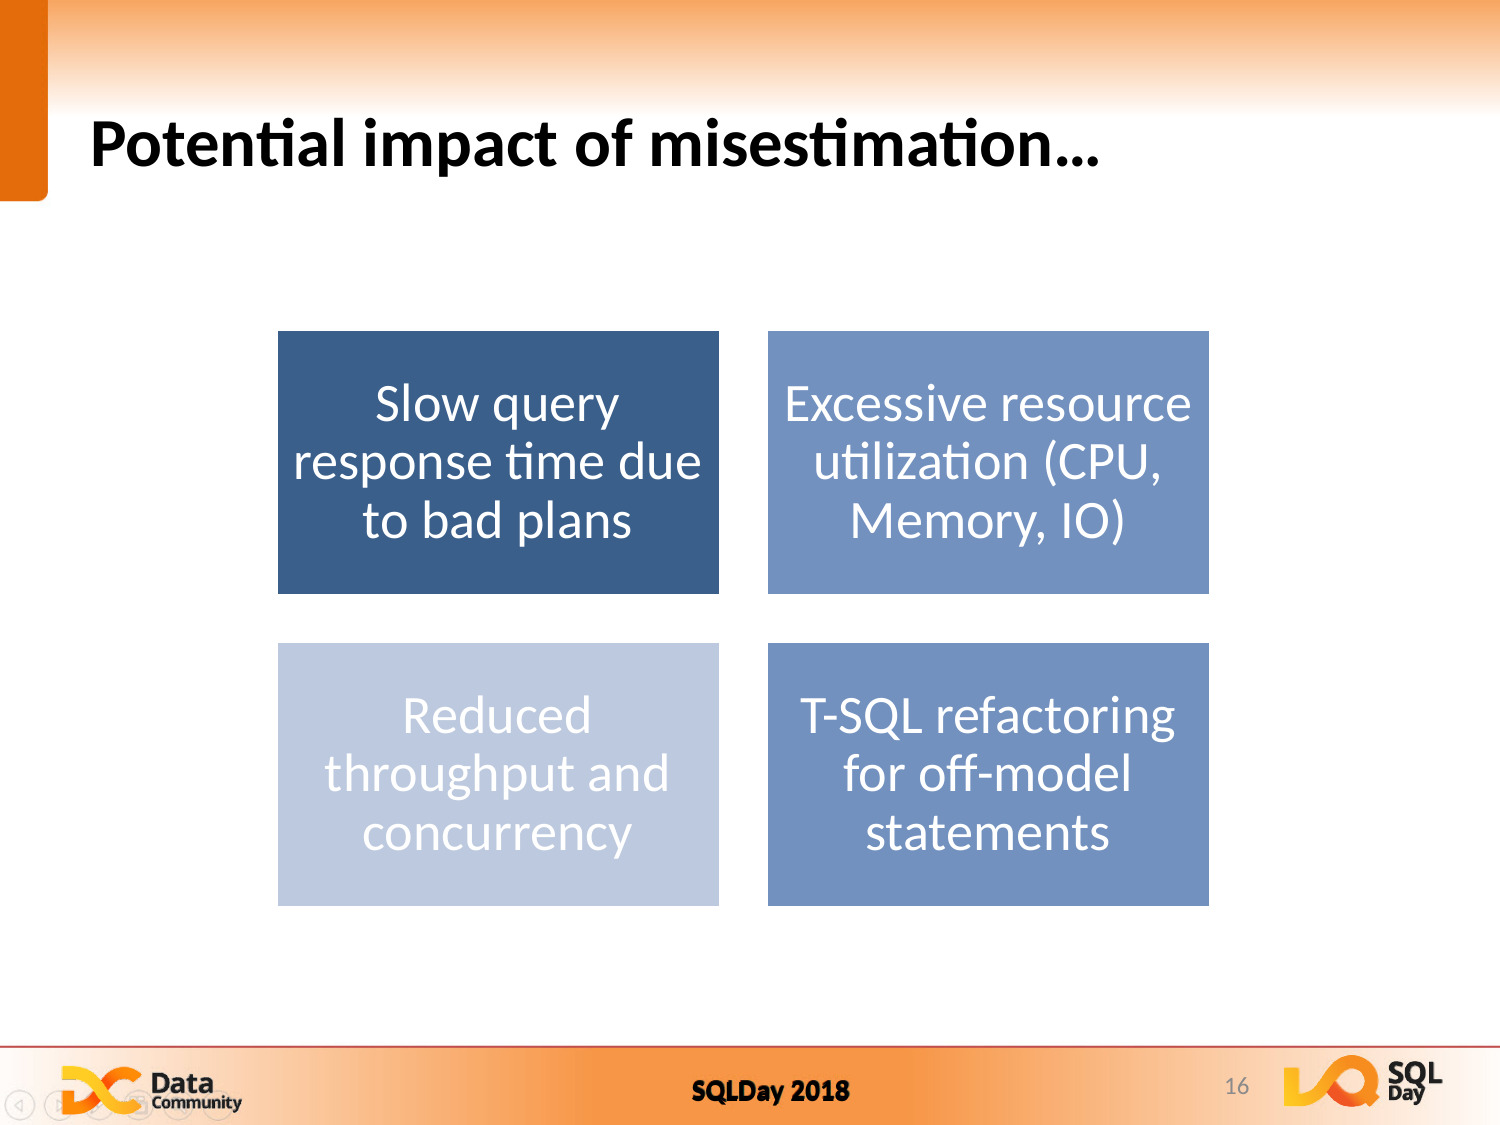

# Potential impact of misestimation…
Slow query response time due to bad plans
Excessive resource utilization (CPU, Memory, IO)
Reduced throughput and concurrency
T-SQL refactoring for off-model statements
16